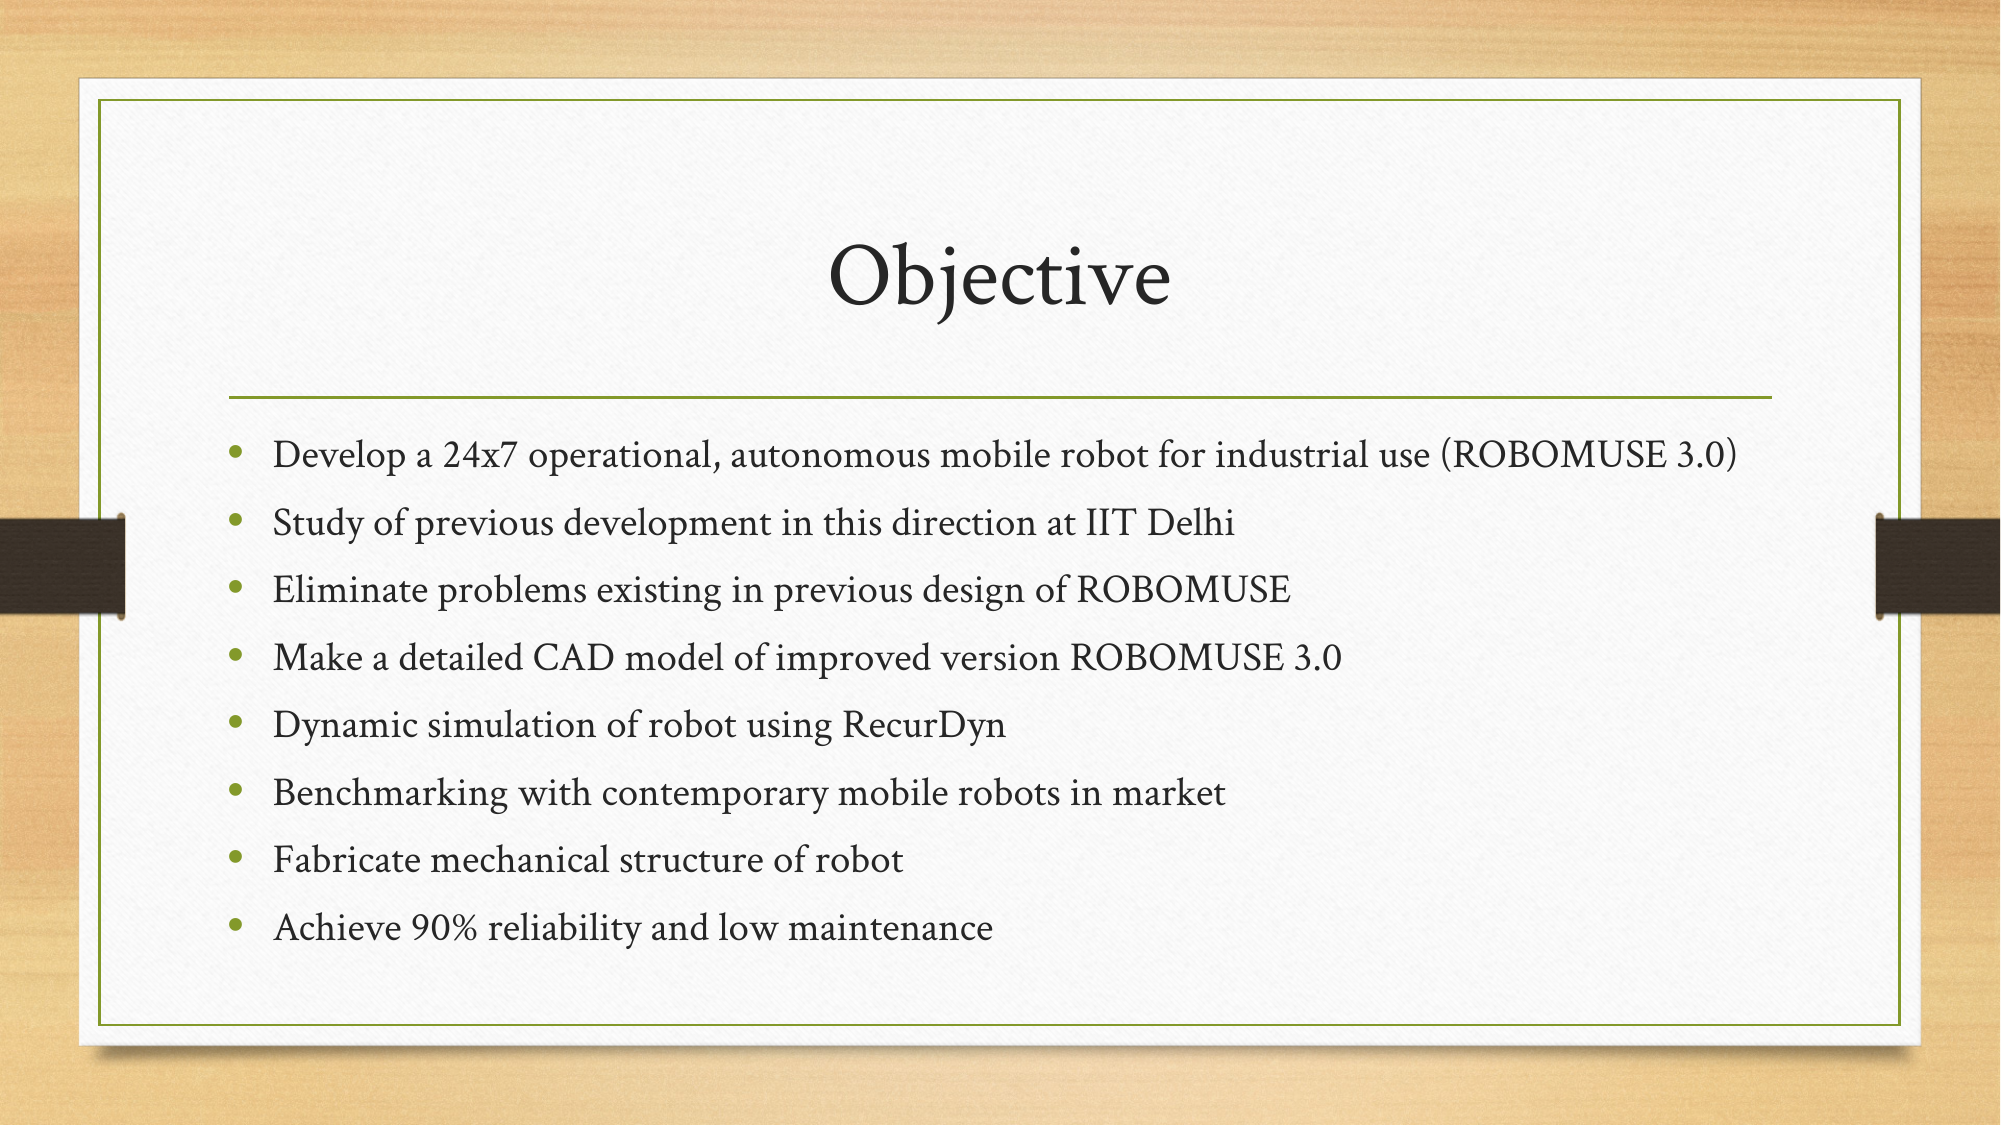

# Objective
Develop a 24x7 operational, autonomous mobile robot for industrial use (ROBOMUSE 3.0)
Study of previous development in this direction at IIT Delhi
Eliminate problems existing in previous design of ROBOMUSE
Make a detailed CAD model of improved version ROBOMUSE 3.0
Dynamic simulation of robot using RecurDyn
Benchmarking with contemporary mobile robots in market
Fabricate mechanical structure of robot
Achieve 90% reliability and low maintenance